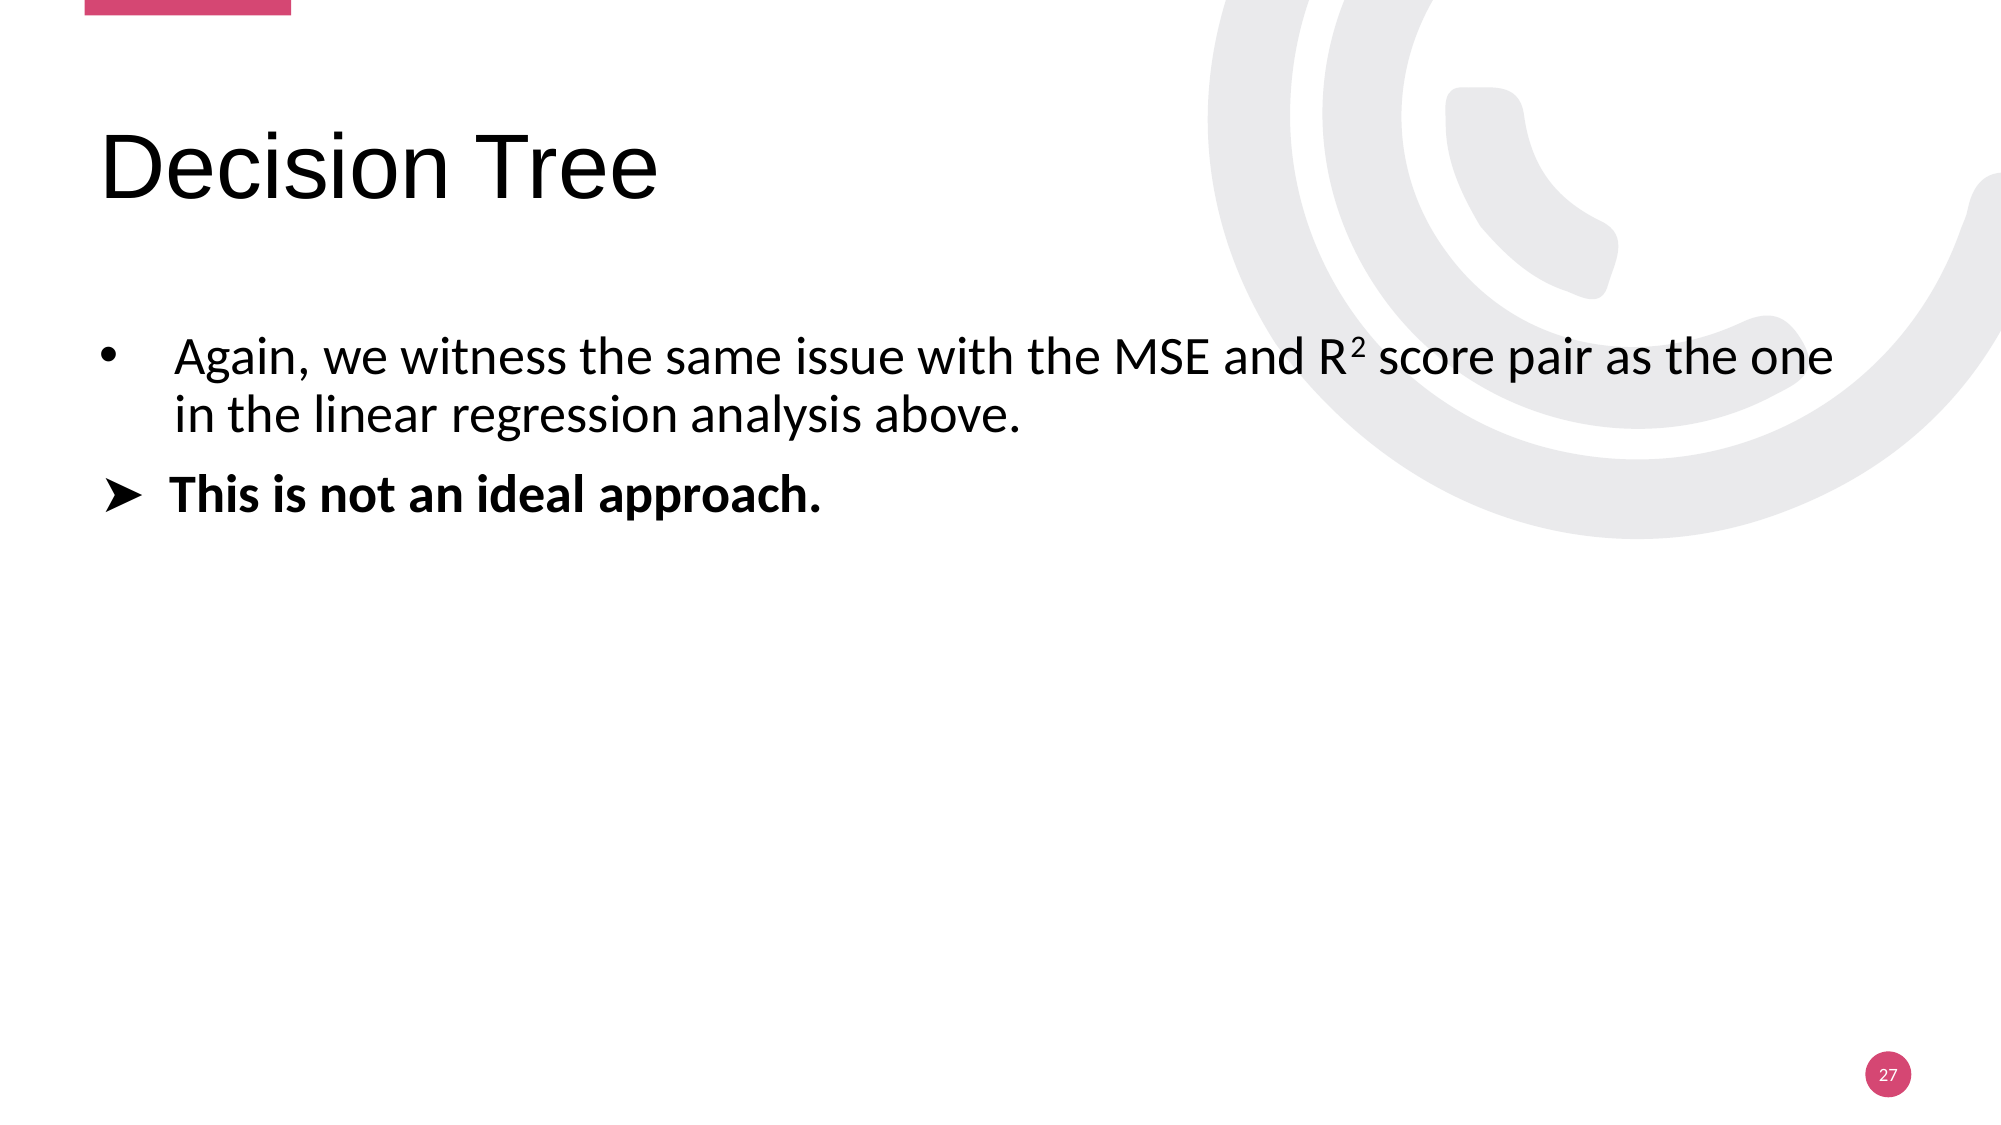

# Decision Tree
Again, we witness the same issue with the MSE and R2 score pair as the one in the linear regression analysis above.
➤  This is not an ideal approach.

27